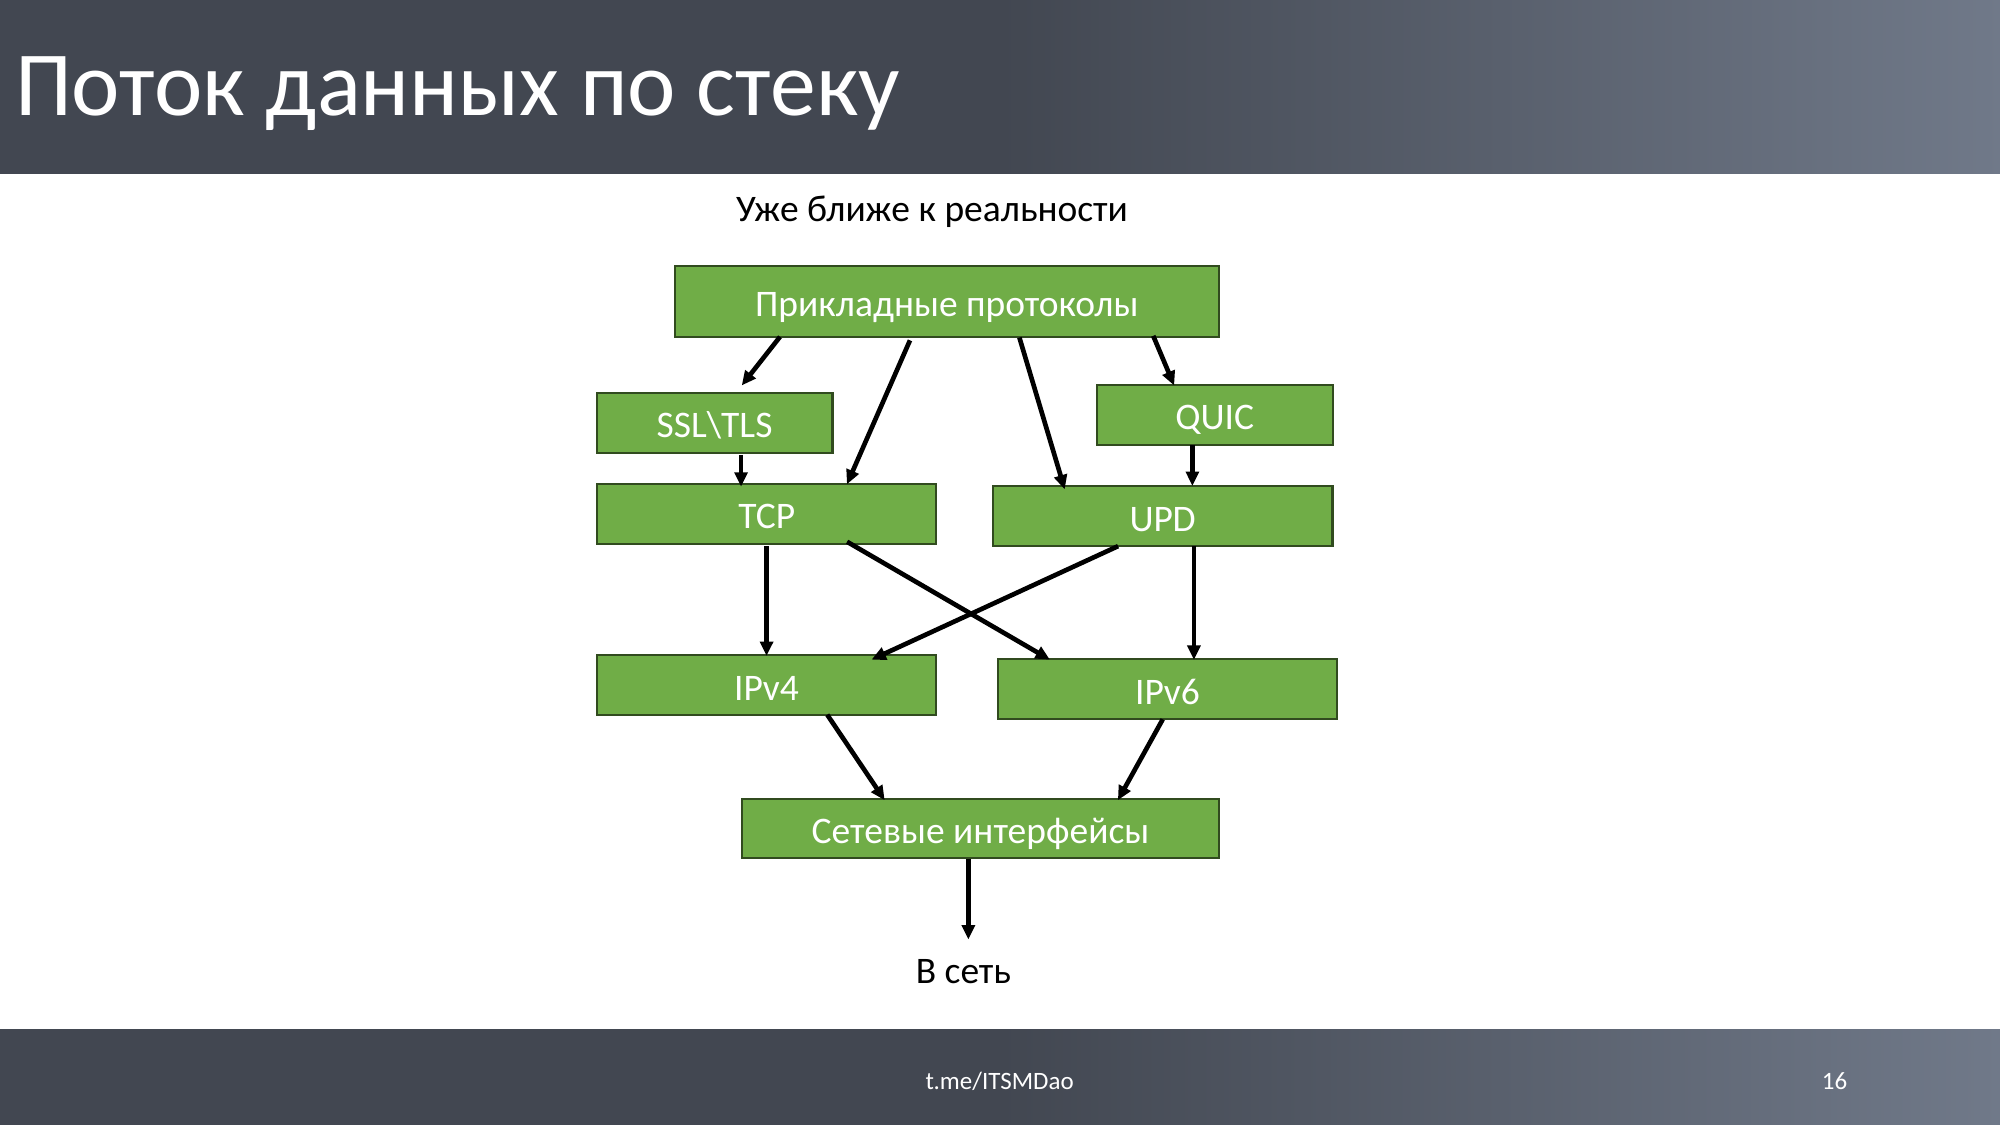

# Поток данных по стеку
Уже ближе к реальности
Прикладные протоколы
QUIC
SSL\TLS
TCP
UPD
IPv4
IPv6
Сетевые интерфейсы
В сеть
t.me/ITSMDao
16